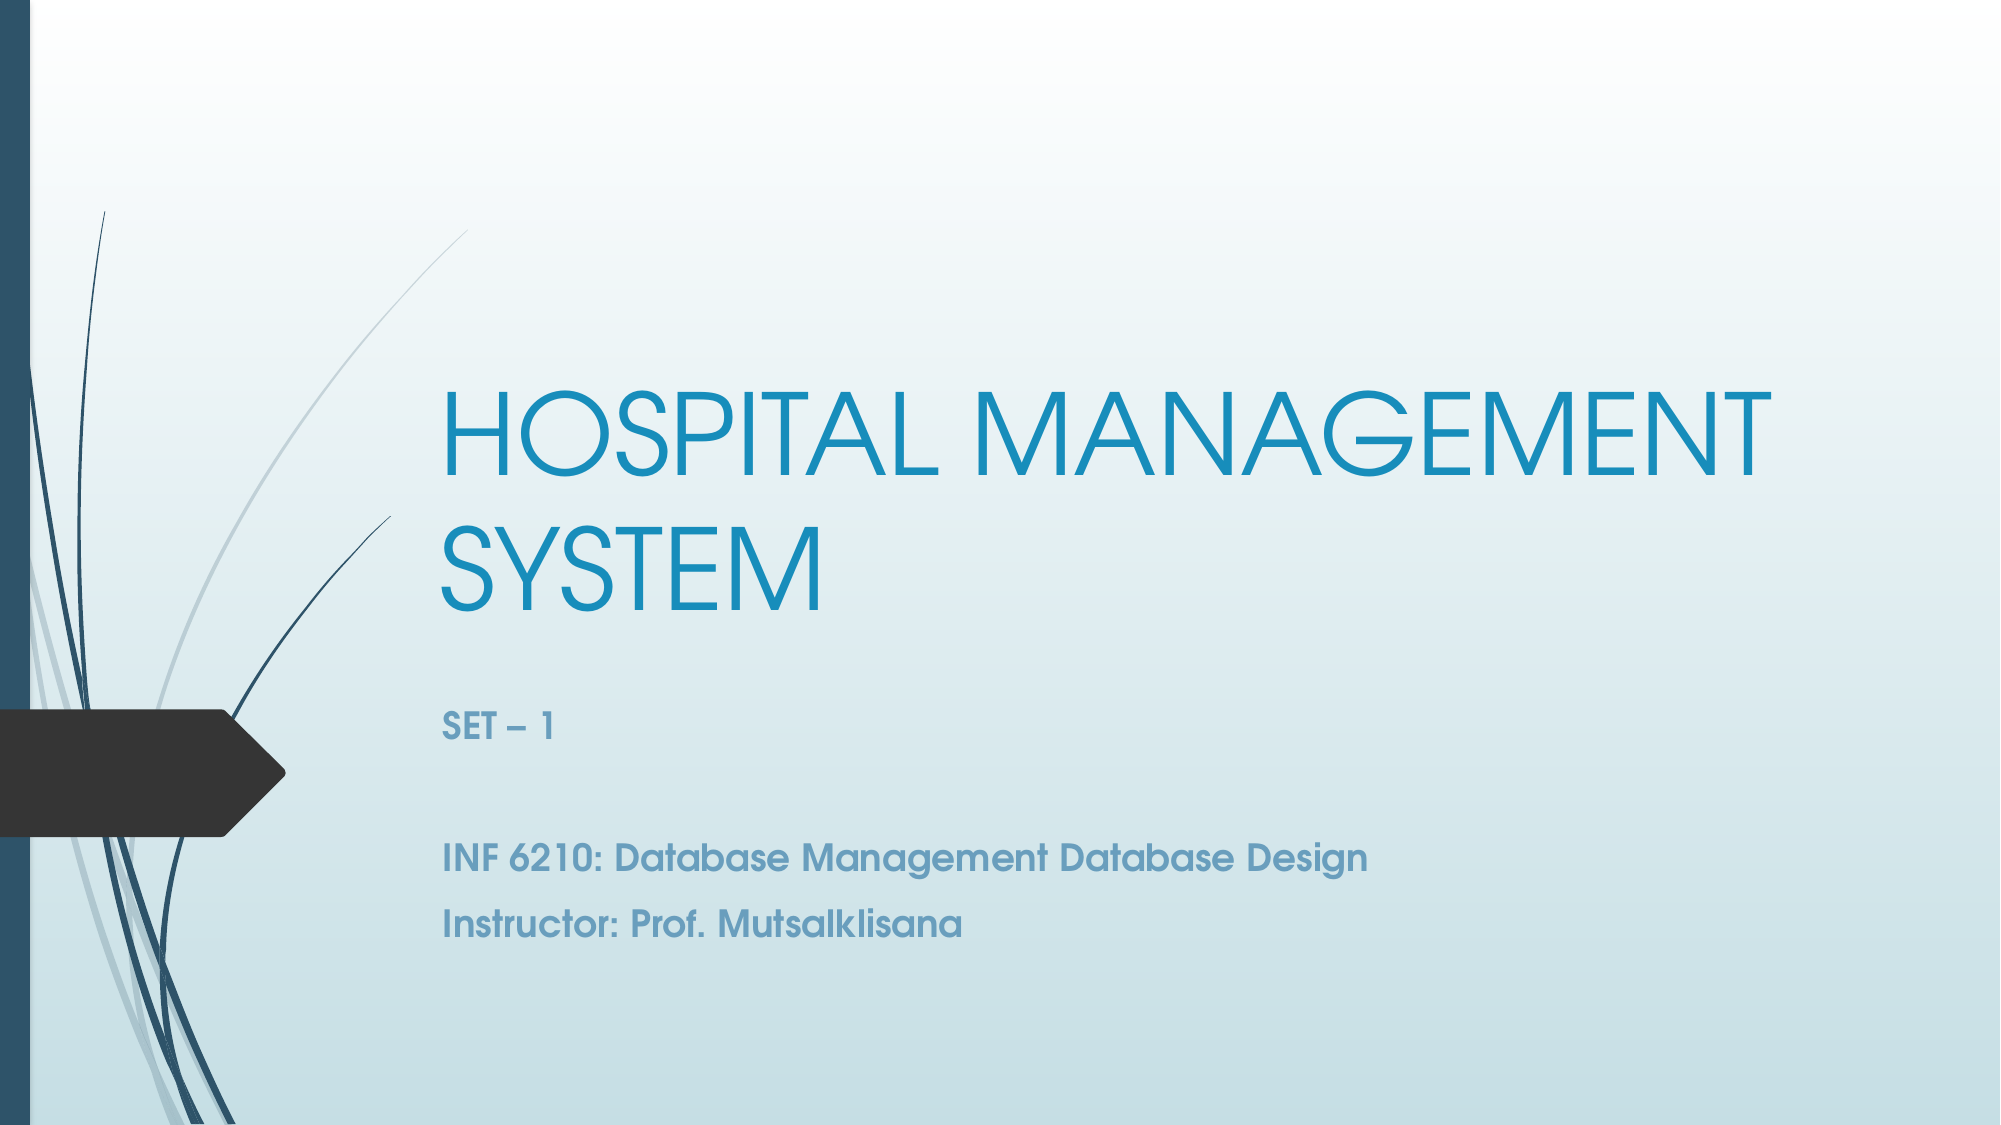

# HOSPITAL MANAGEMENT SYSTEM
SET – 1

INF 6210: Database Management Database Design
Instructor: Prof. Mutsalklisana